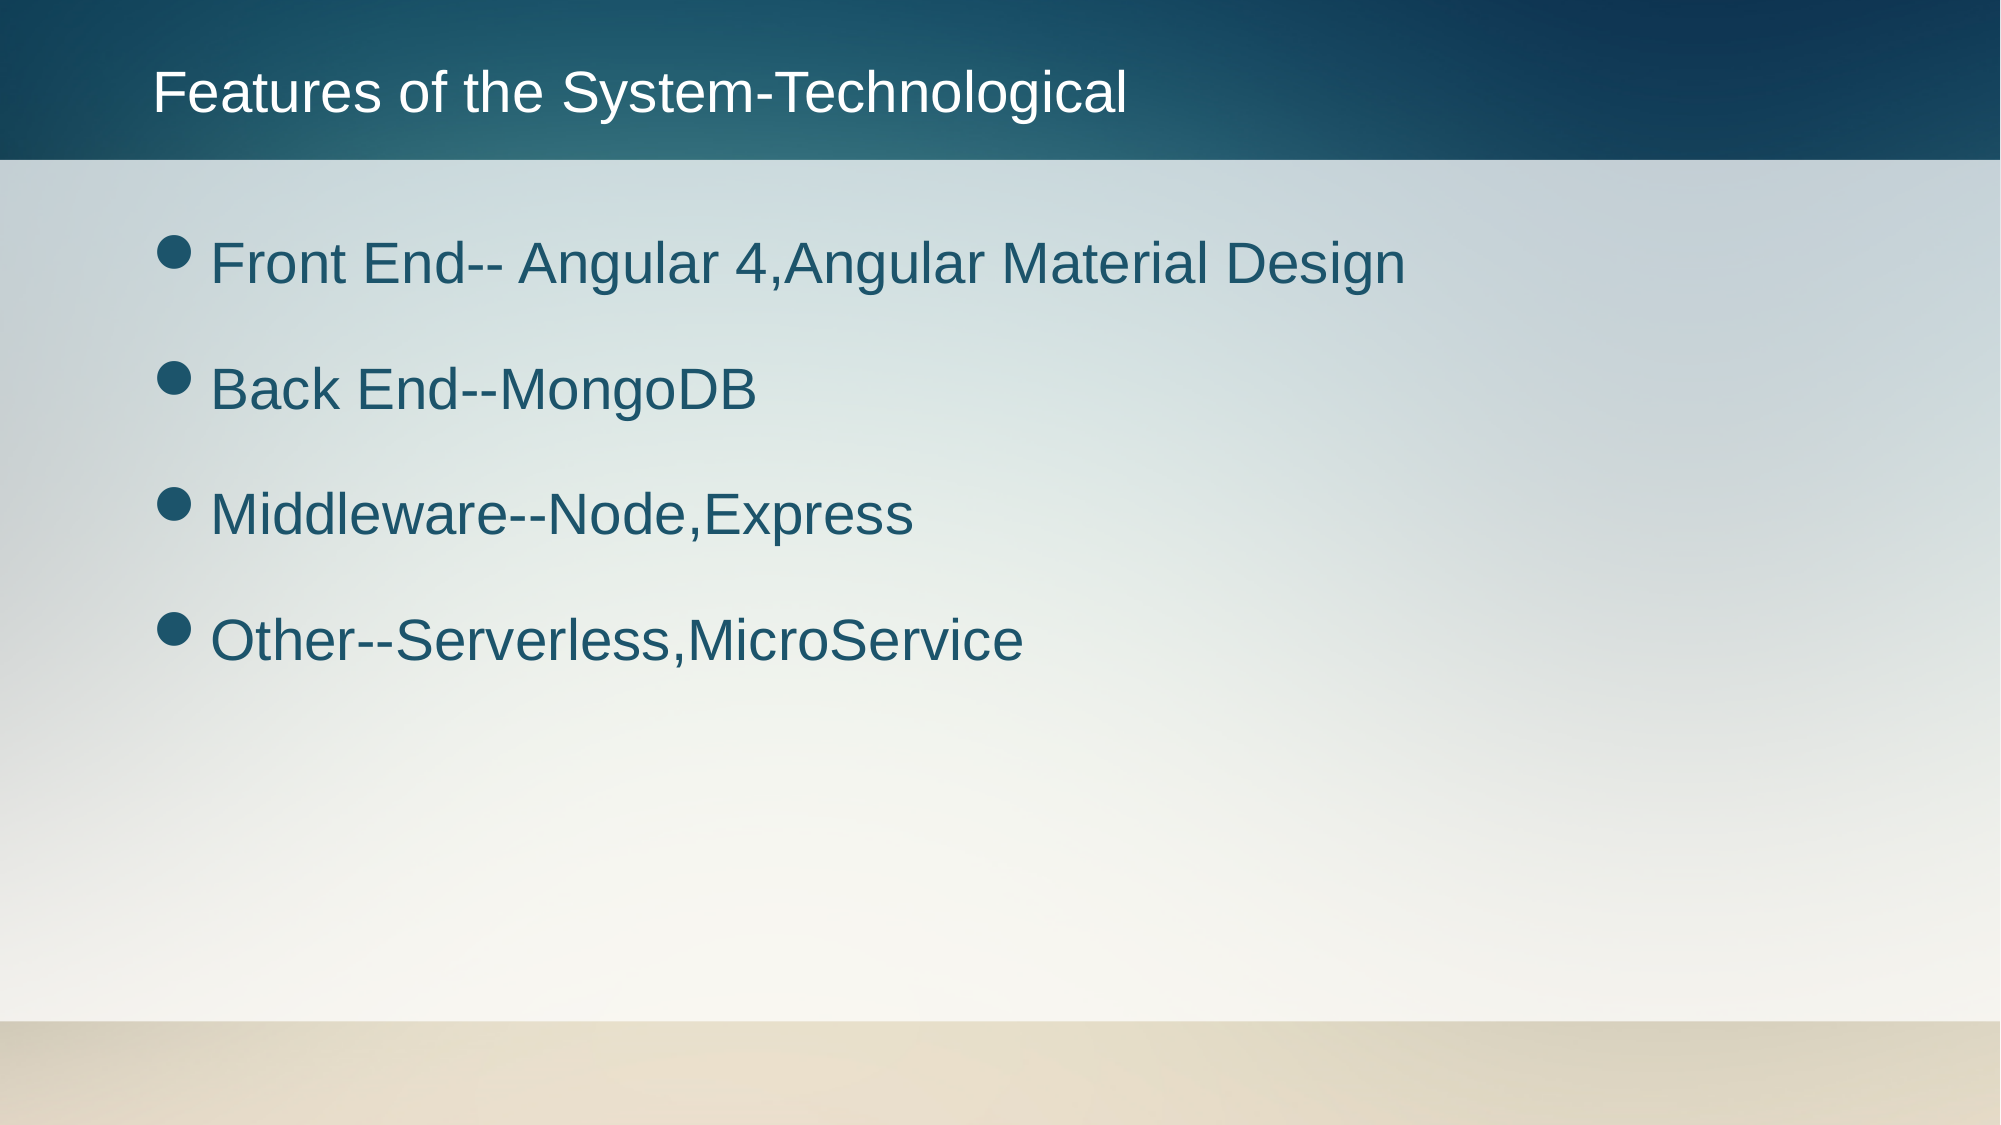

# Features of the System-Technological
Front End-- Angular 4,Angular Material Design
Back End--MongoDB
Middleware--Node,Express
Other--Serverless,MicroService